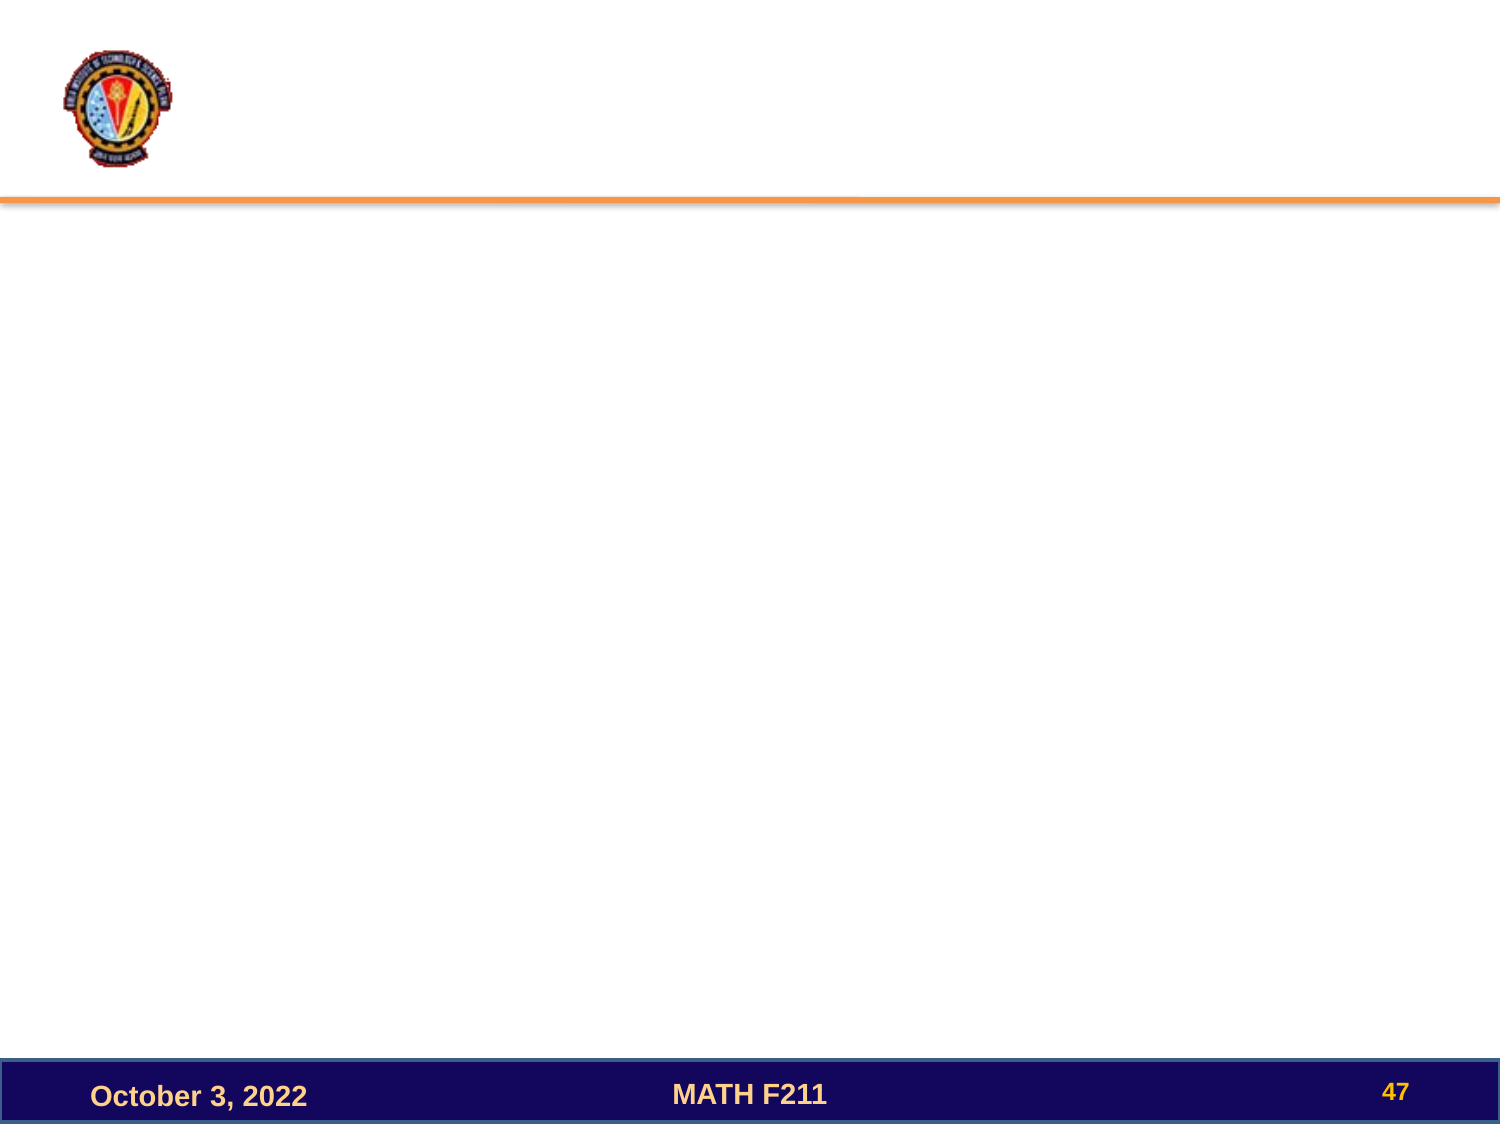

#

47
MATH F211
October 3, 2022